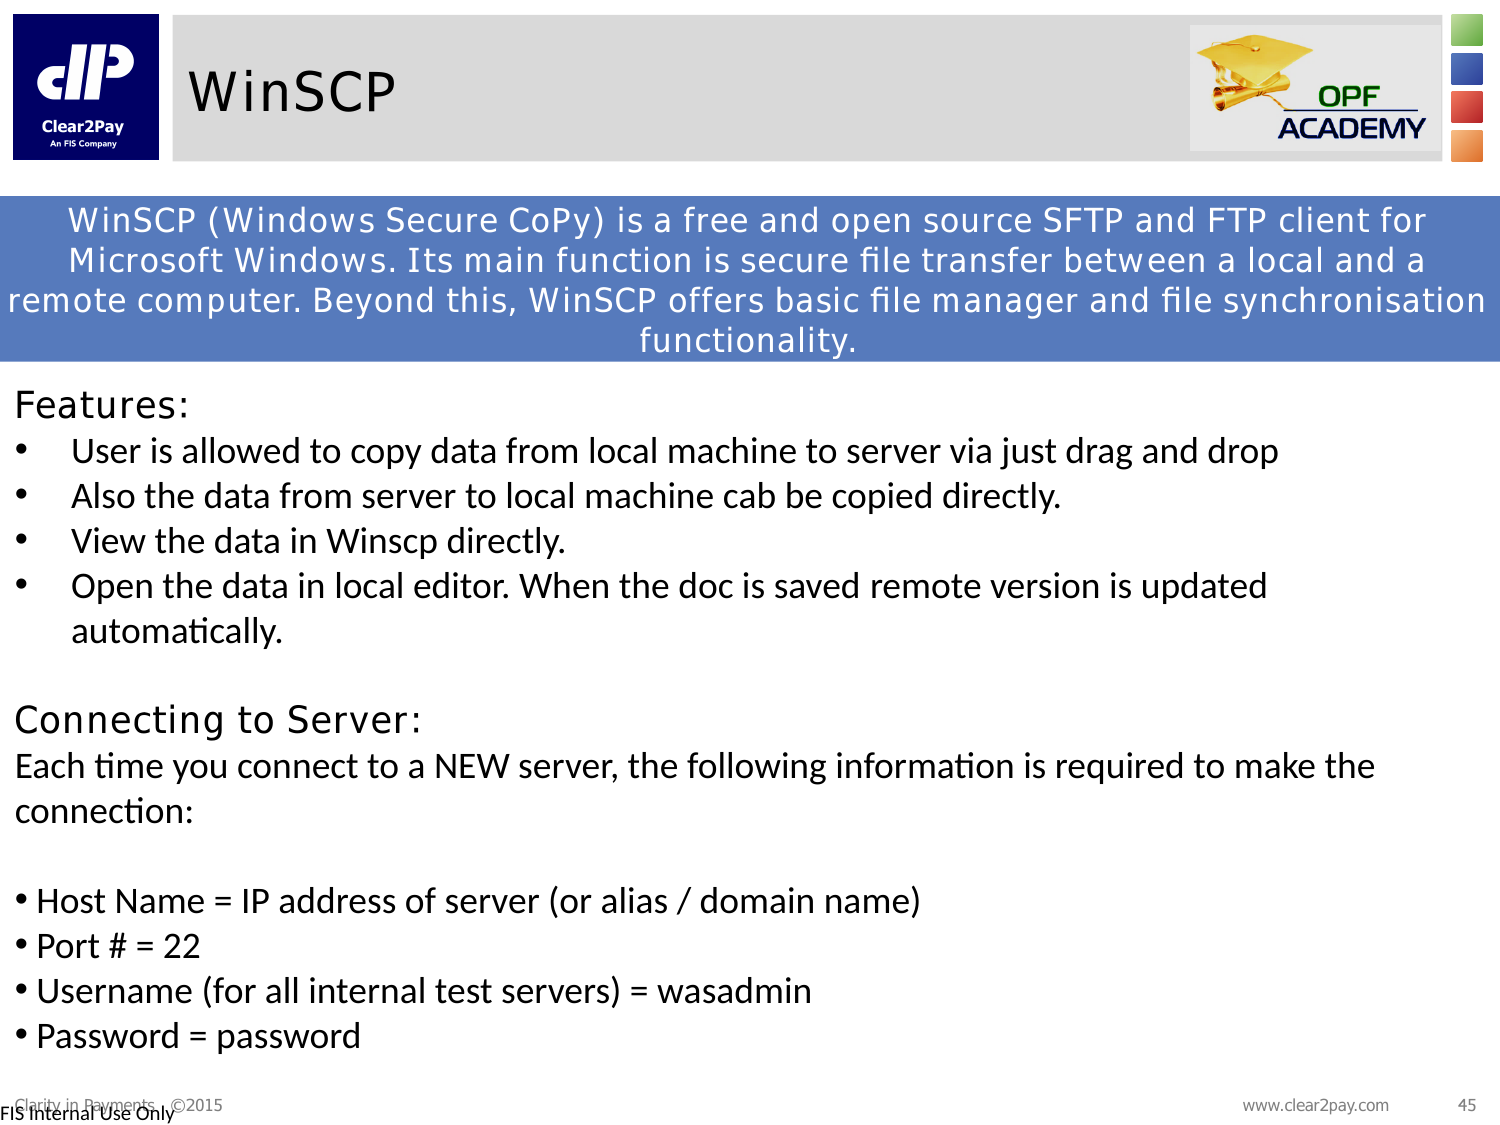

# WinSCP
WinSCP (Windows Secure CoPy) is a free and open source SFTP and FTP client for Microsoft Windows. Its main function is secure file transfer between a local and a remote computer. Beyond this, WinSCP offers basic file manager and file synchronisation functionality.
Features:
User is allowed to copy data from local machine to server via just drag and drop
Also the data from server to local machine cab be copied directly.
View the data in Winscp directly.
Open the data in local editor. When the doc is saved remote version is updated automatically.

Connecting to Server:
Each time you connect to a NEW server, the following information is required to make the connection:

 Host Name = IP address of server (or alias / domain name)
 Port # = 22
 Username (for all internal test servers) = wasadmin
 Password = password